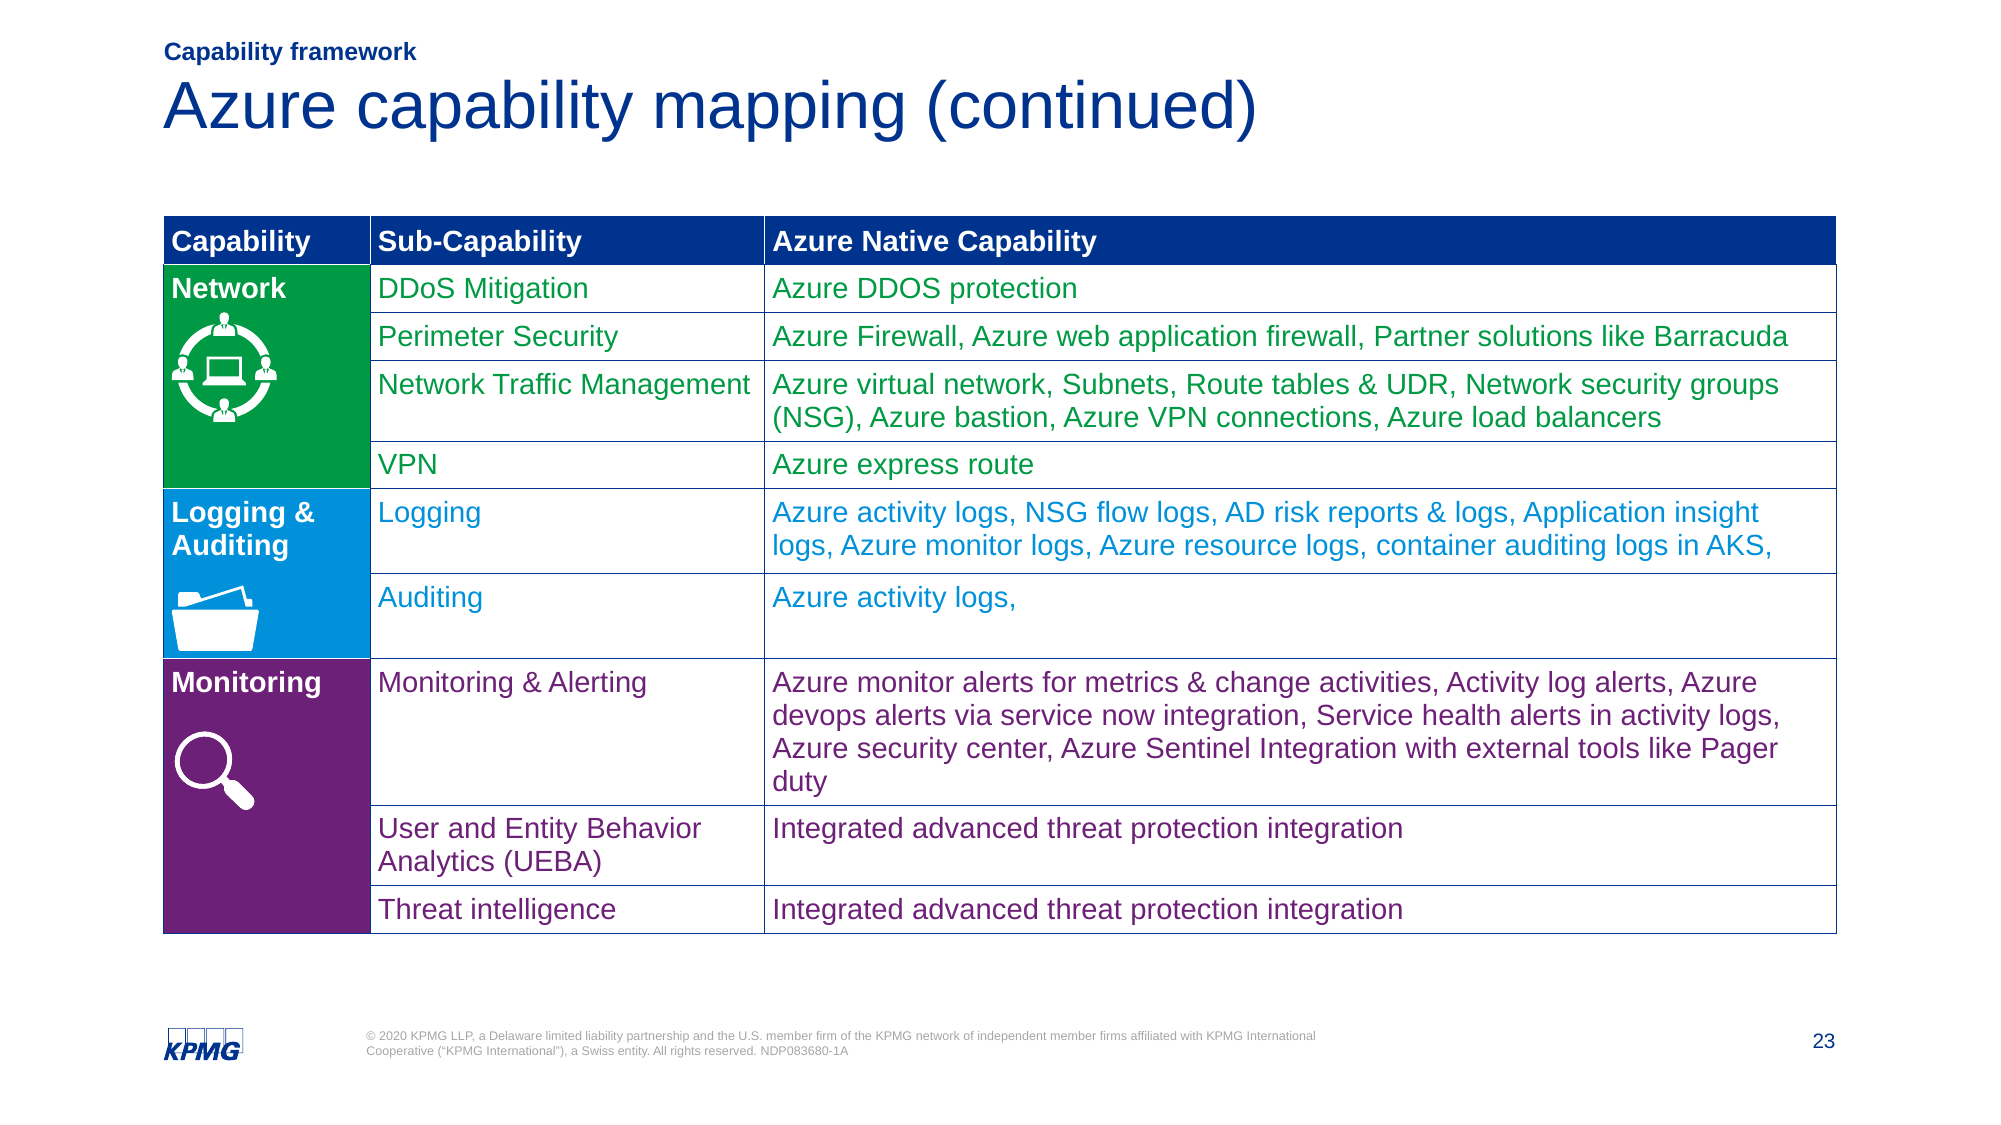

Capability framework
# Azure capability mapping (continued)
| Capability | Sub-Capability | Azure Native Capability |
| --- | --- | --- |
| Network | DDoS Mitigation | Azure DDOS protection |
|  | Perimeter Security | Azure Firewall, Azure web application firewall, Partner solutions like Barracuda |
|  | Network Traffic Management | Azure virtual network, Subnets, Route tables & UDR, Network security groups (NSG), Azure bastion, Azure VPN connections, Azure load balancers |
|  | VPN | Azure express route |
| Logging & Auditing | Logging | Azure activity logs, NSG flow logs, AD risk reports & logs, Application insight logs, Azure monitor logs, Azure resource logs, container auditing logs in AKS, |
|  | Auditing | Azure activity logs, |
| Monitoring | Monitoring & Alerting | Azure monitor alerts for metrics & change activities, Activity log alerts, Azure devops alerts via service now integration, Service health alerts in activity logs, Azure security center, Azure Sentinel Integration with external tools like Pager duty |
|  | User and Entity Behavior Analytics (UEBA) | Integrated advanced threat protection integration |
|  | Threat intelligence | Integrated advanced threat protection integration |